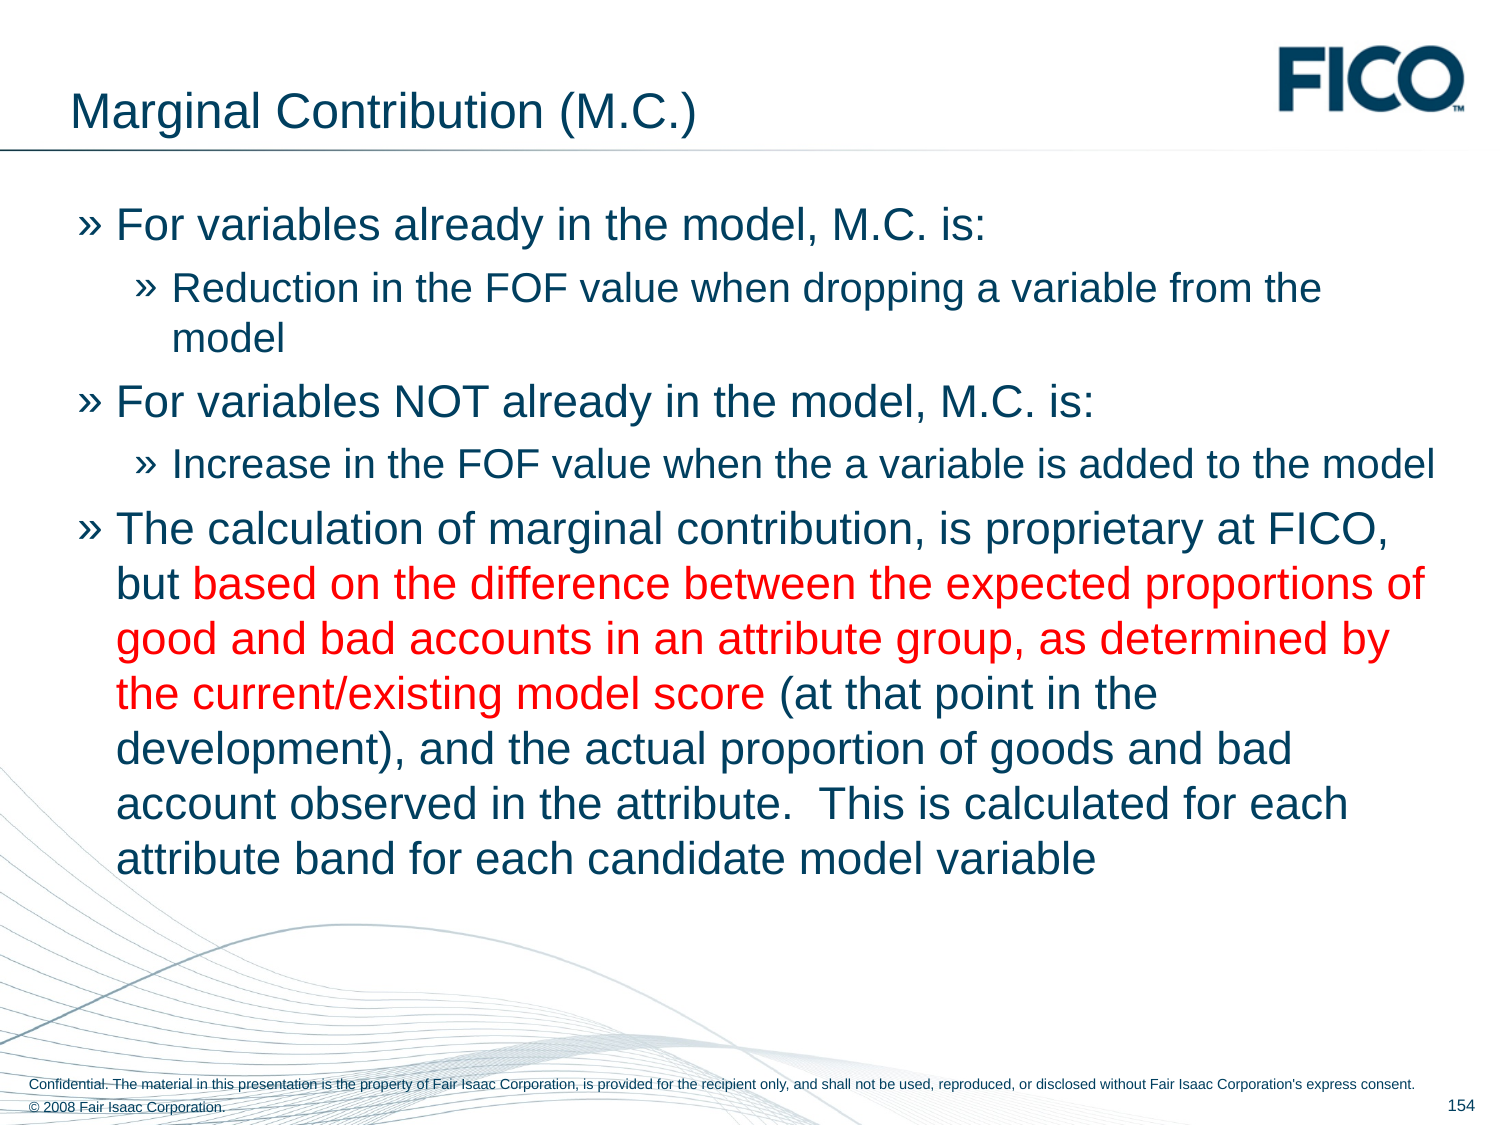

# Marginal Contribution (M.C.)
For variables already in the model, M.C. is:
Reduction in the FOF value when dropping a variable from the model
For variables NOT already in the model, M.C. is:
Increase in the FOF value when the a variable is added to the model
The calculation of marginal contribution, is proprietary at FICO, but based on the difference between the expected proportions of good and bad accounts in an attribute group, as determined by the current/existing model score (at that point in the development), and the actual proportion of goods and bad account observed in the attribute.  This is calculated for each attribute band for each candidate model variable